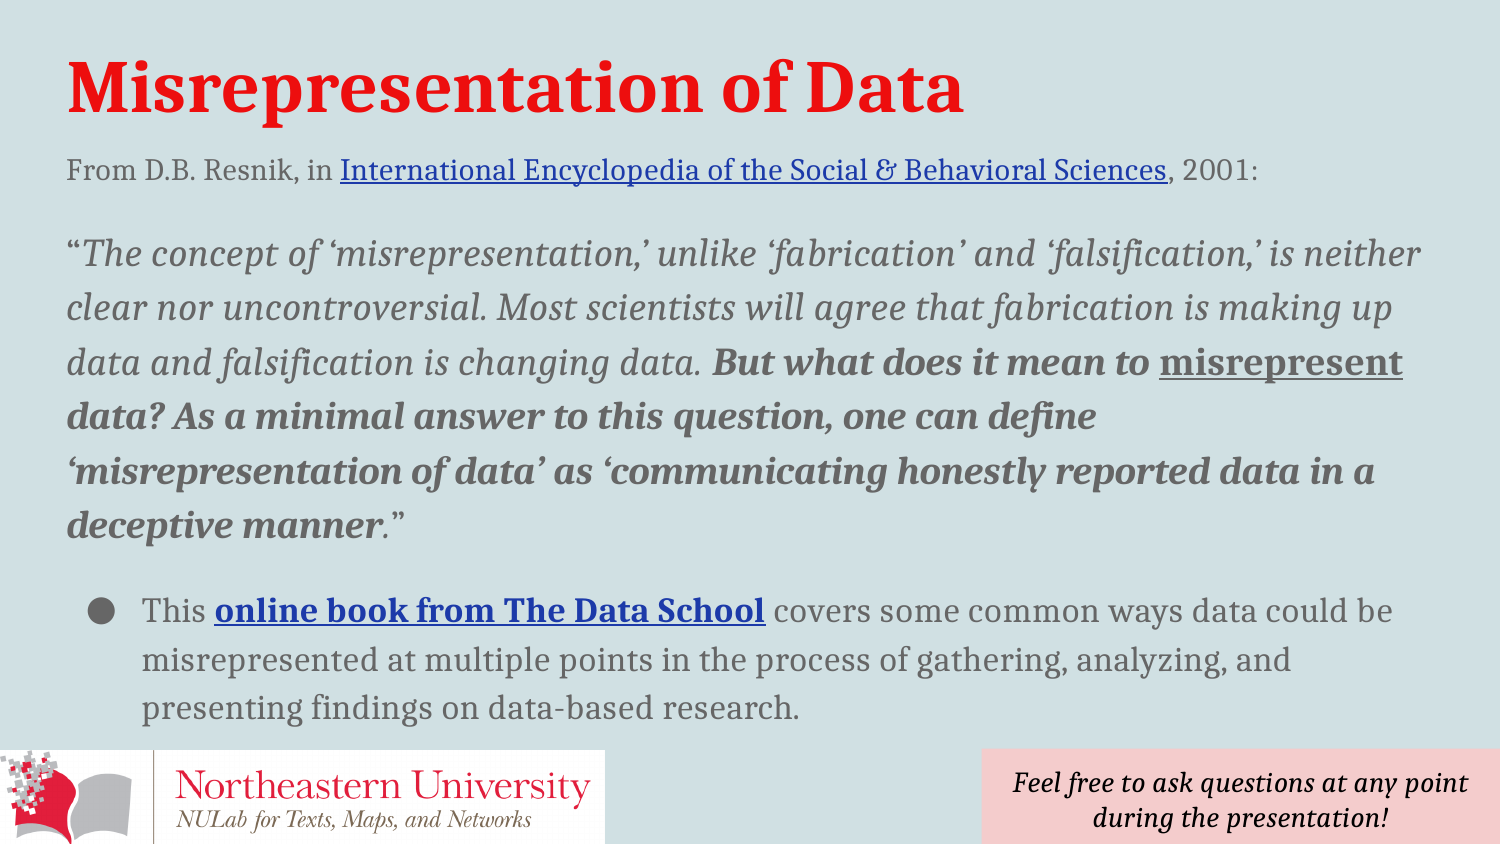

# Misrepresentation of Data
From D.B. Resnik, in International Encyclopedia of the Social & Behavioral Sciences, 2001:
“The concept of ‘misrepresentation,’ unlike ‘fabrication’ and ‘falsification,’ is neither clear nor uncontroversial. Most scientists will agree that fabrication is making up data and falsification is changing data. But what does it mean to misrepresent data? As a minimal answer to this question, one can define ‘misrepresentation of data’ as ‘communicating honestly reported data in a deceptive manner.”
This online book from The Data School covers some common ways data could be misrepresented at multiple points in the process of gathering, analyzing, and presenting findings on data-based research.